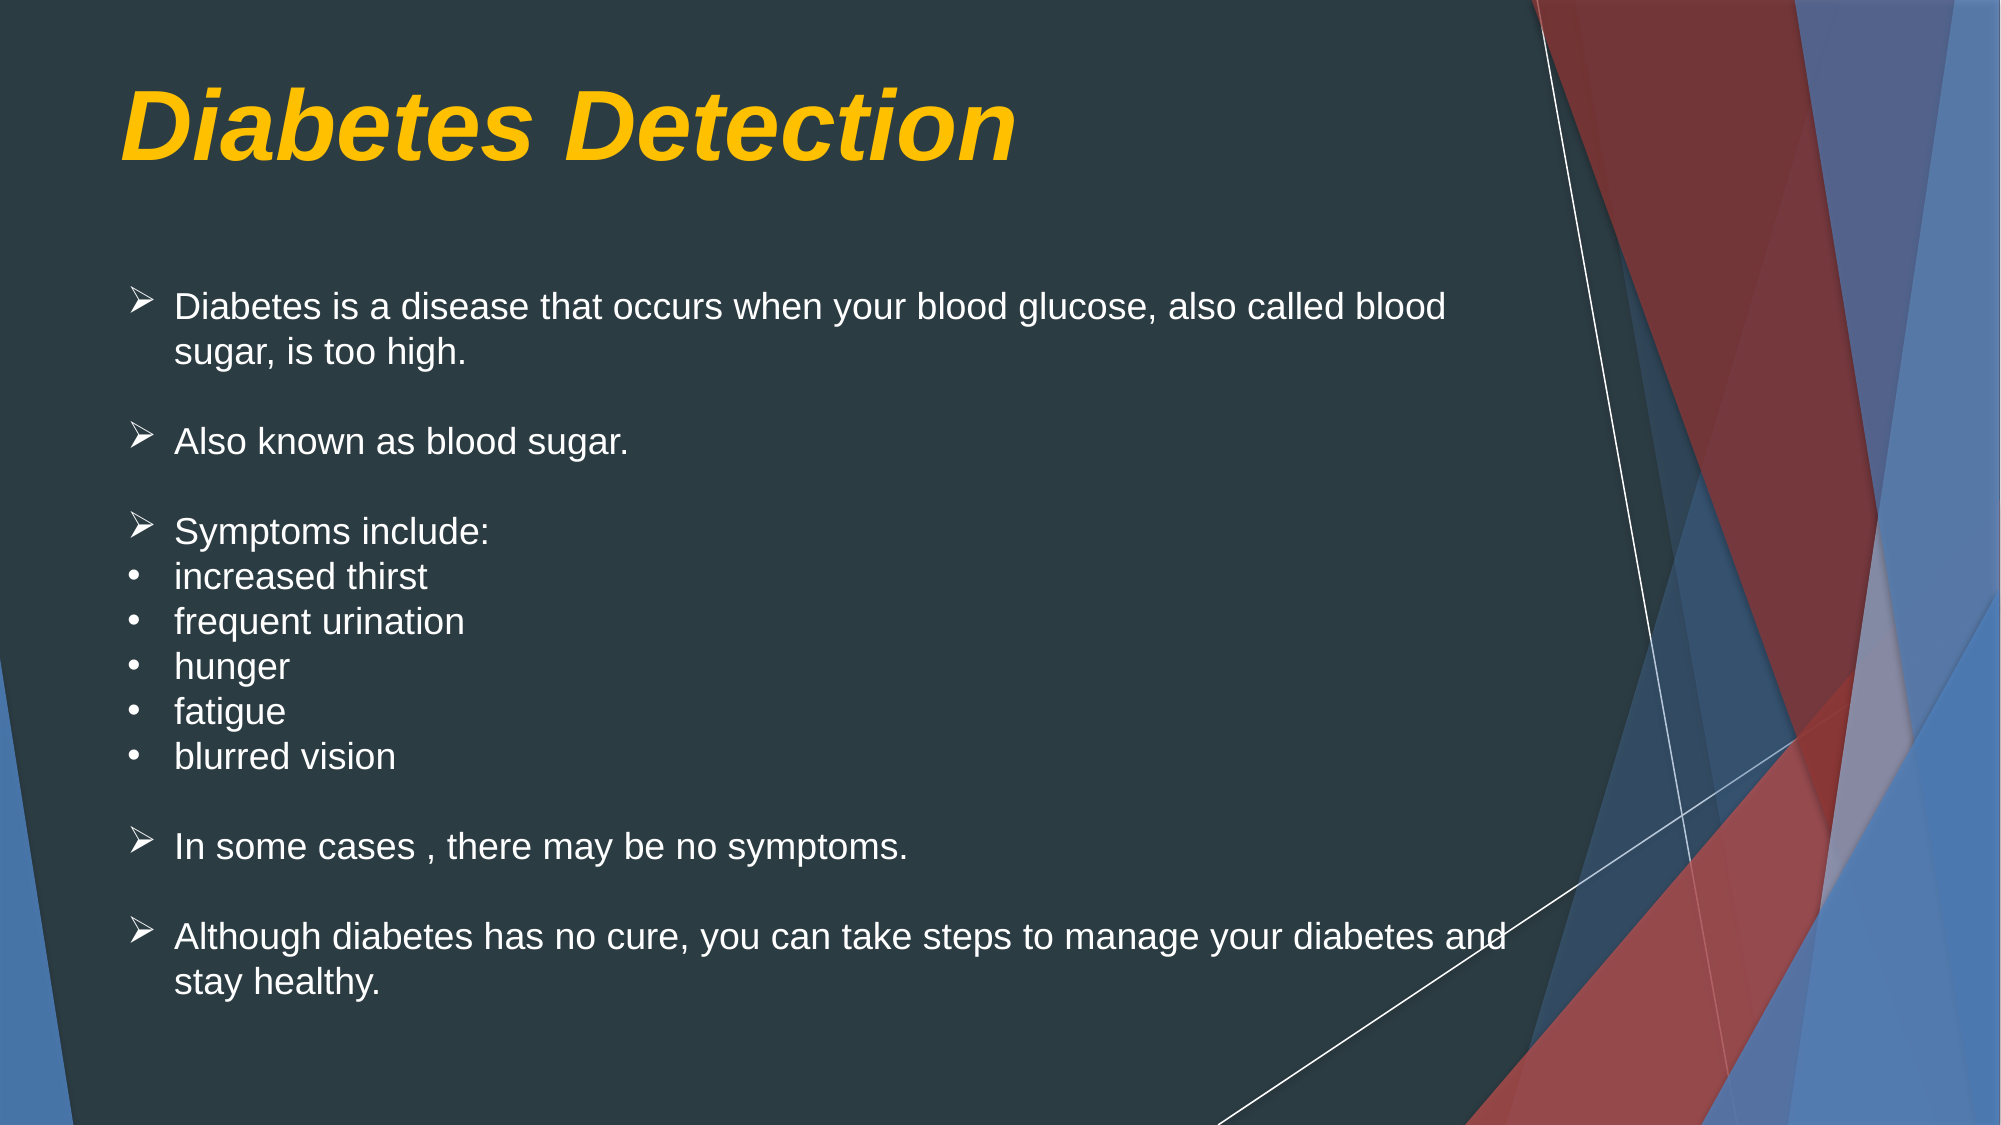

Diabetes Detection
Diabetes is a disease that occurs when your blood glucose, also called blood sugar, is too high.

Also known as blood sugar.

Symptoms include:
increased thirst
frequent urination
hunger
fatigue
blurred vision

In some cases , there may be no symptoms.

Although diabetes has no cure, you can take steps to manage your diabetes and stay healthy.